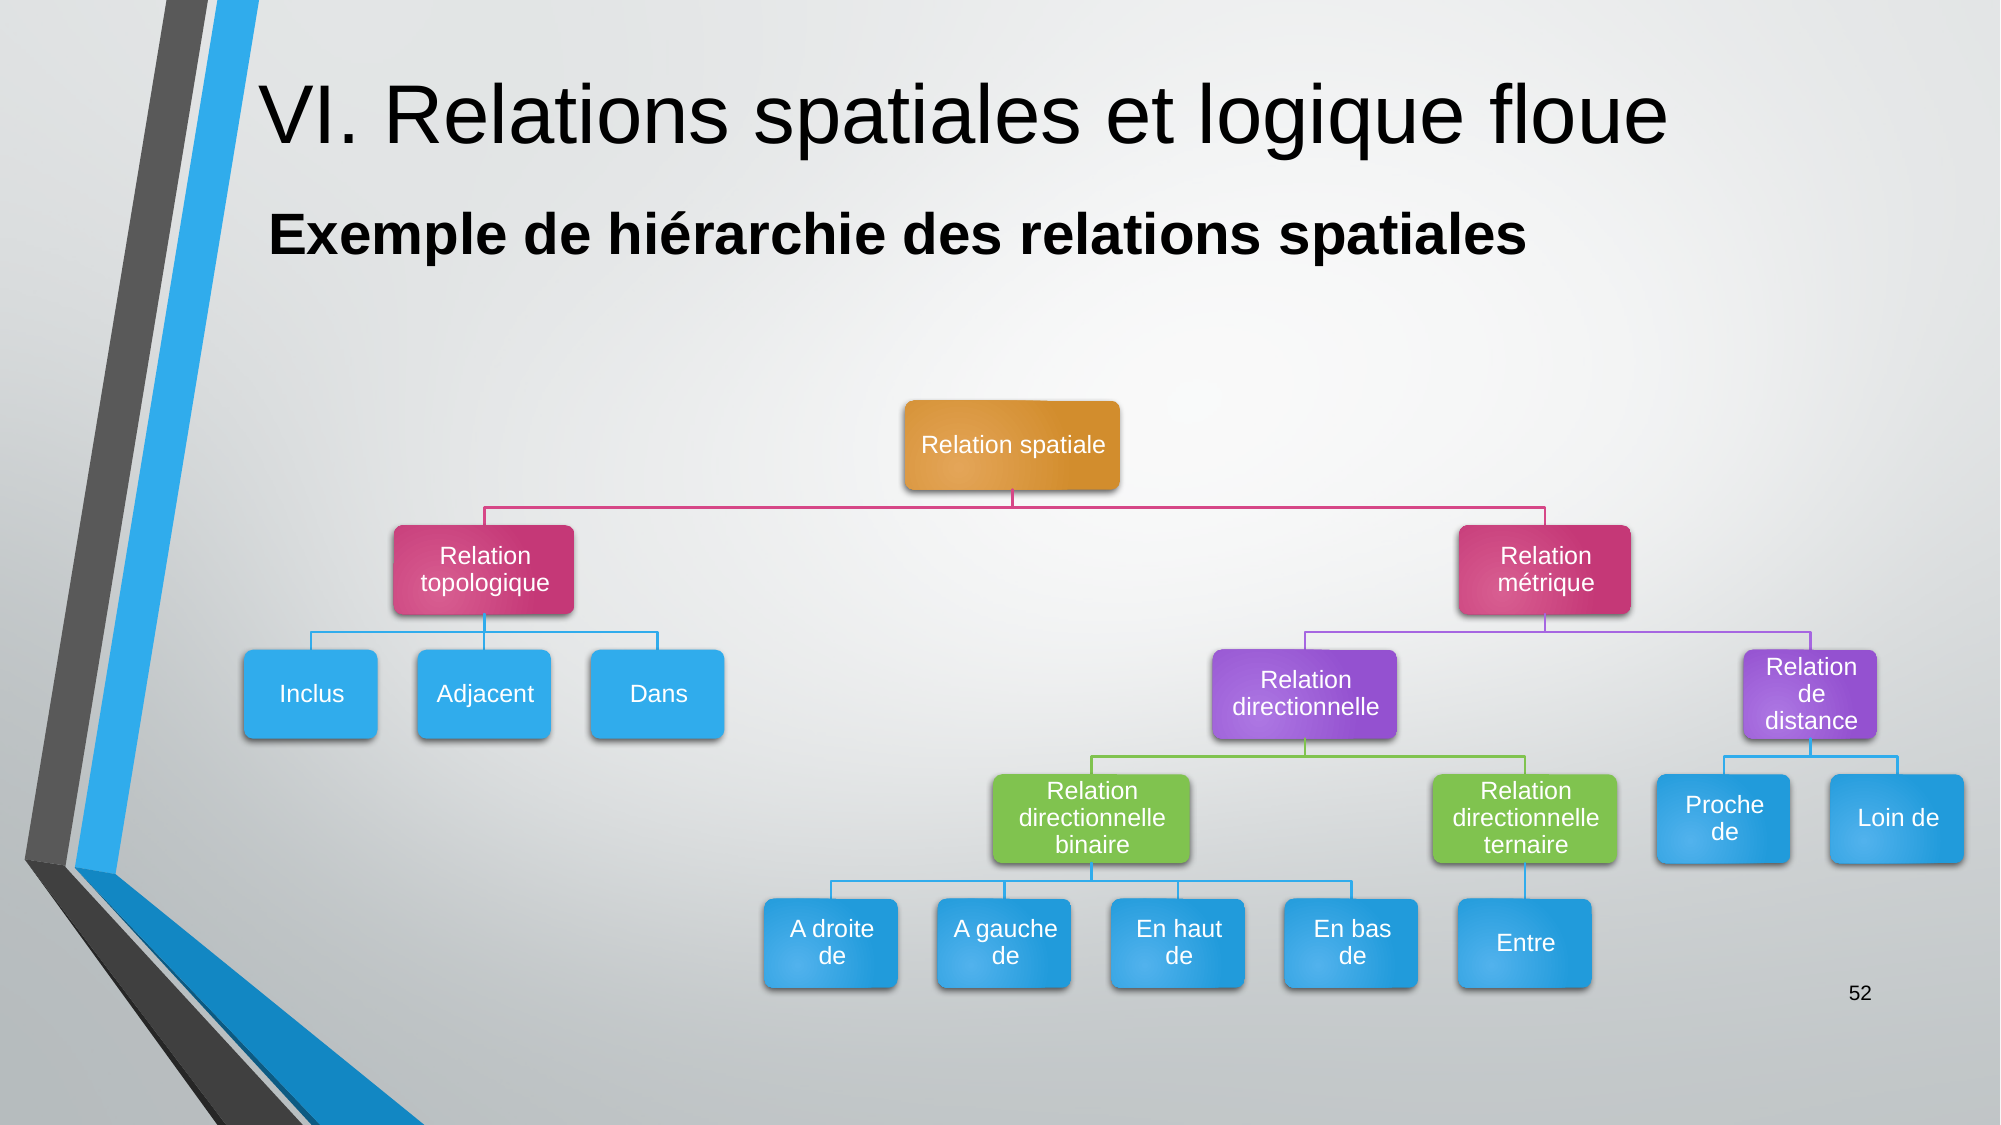

# VI. Relations spatiales et logique floue
  Exemple de hiérarchie des relations spatiales

Relation spatiale
Relation topologique
Inclus
Adjacent
Dans
Relation métrique
Relation directionnelle
Relation directionnelle binaire
A droite de
A gauche de
En haut de
En bas de
Relation directionnelle ternaire
Entre
Relation de distance
Proche de
Loin de
52